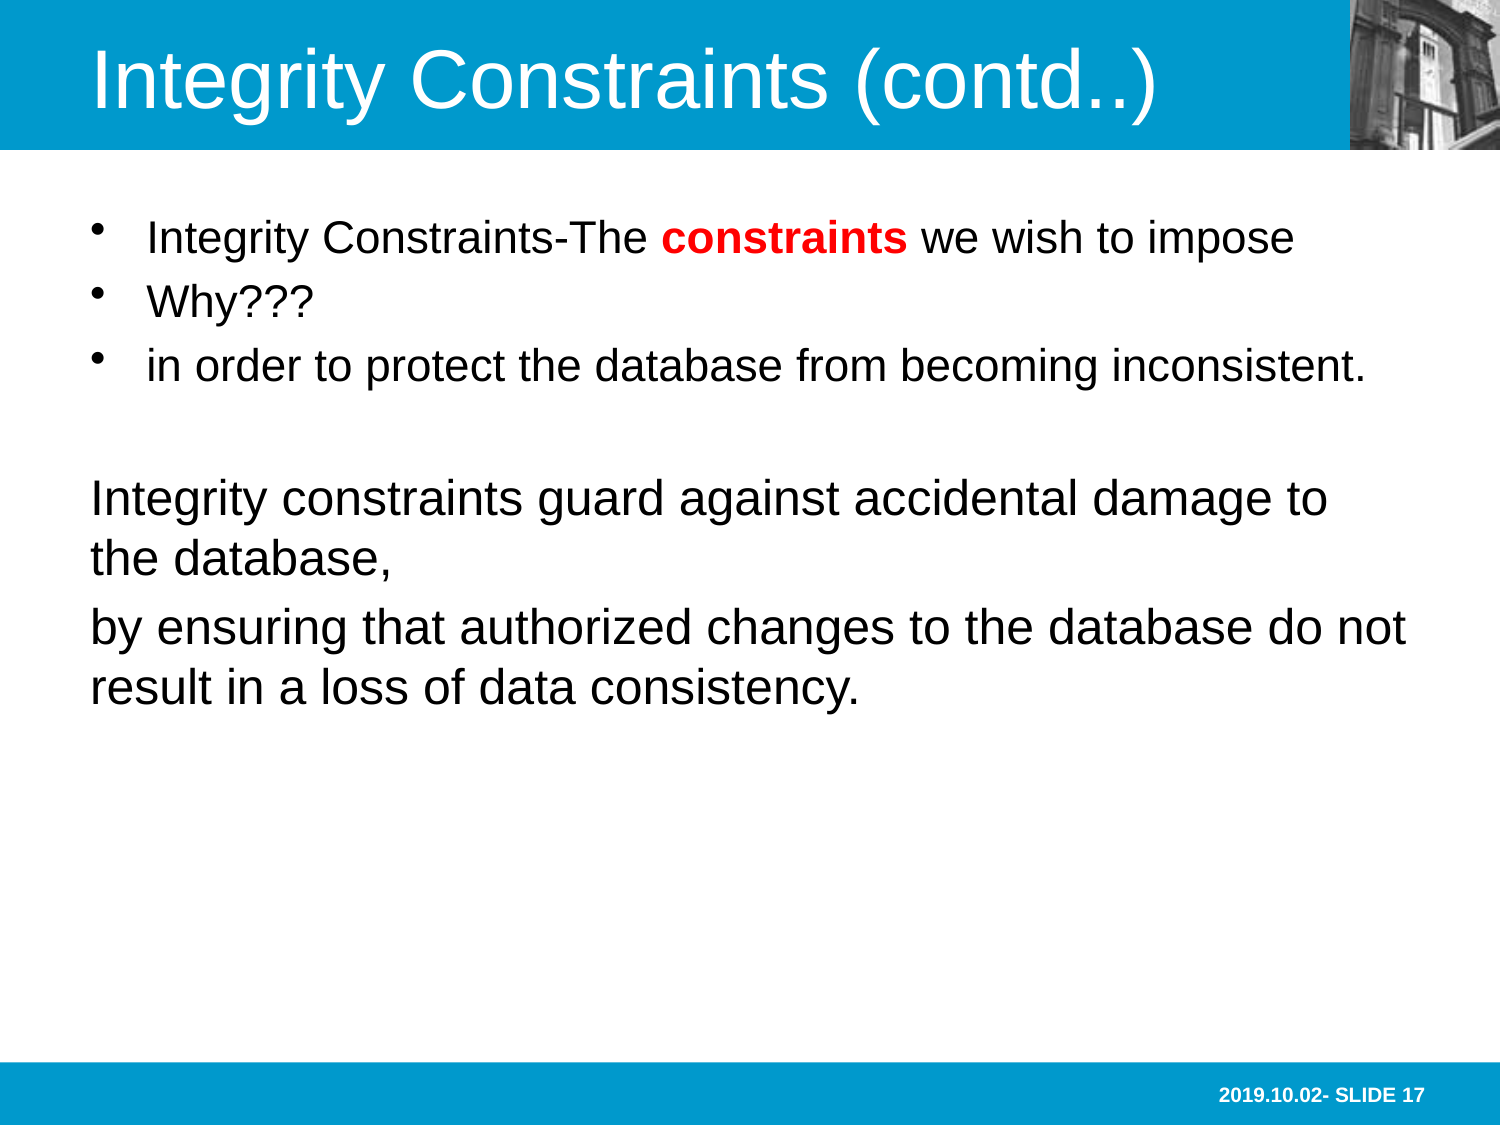

# Integrity Constraints (contd..)
Integrity Constraints-The constraints we wish to impose
Why???
in order to protect the database from becoming inconsistent.

Integrity constraints guard against accidental damage to the database,
by ensuring that authorized changes to the database do not result in a loss of data consistency.